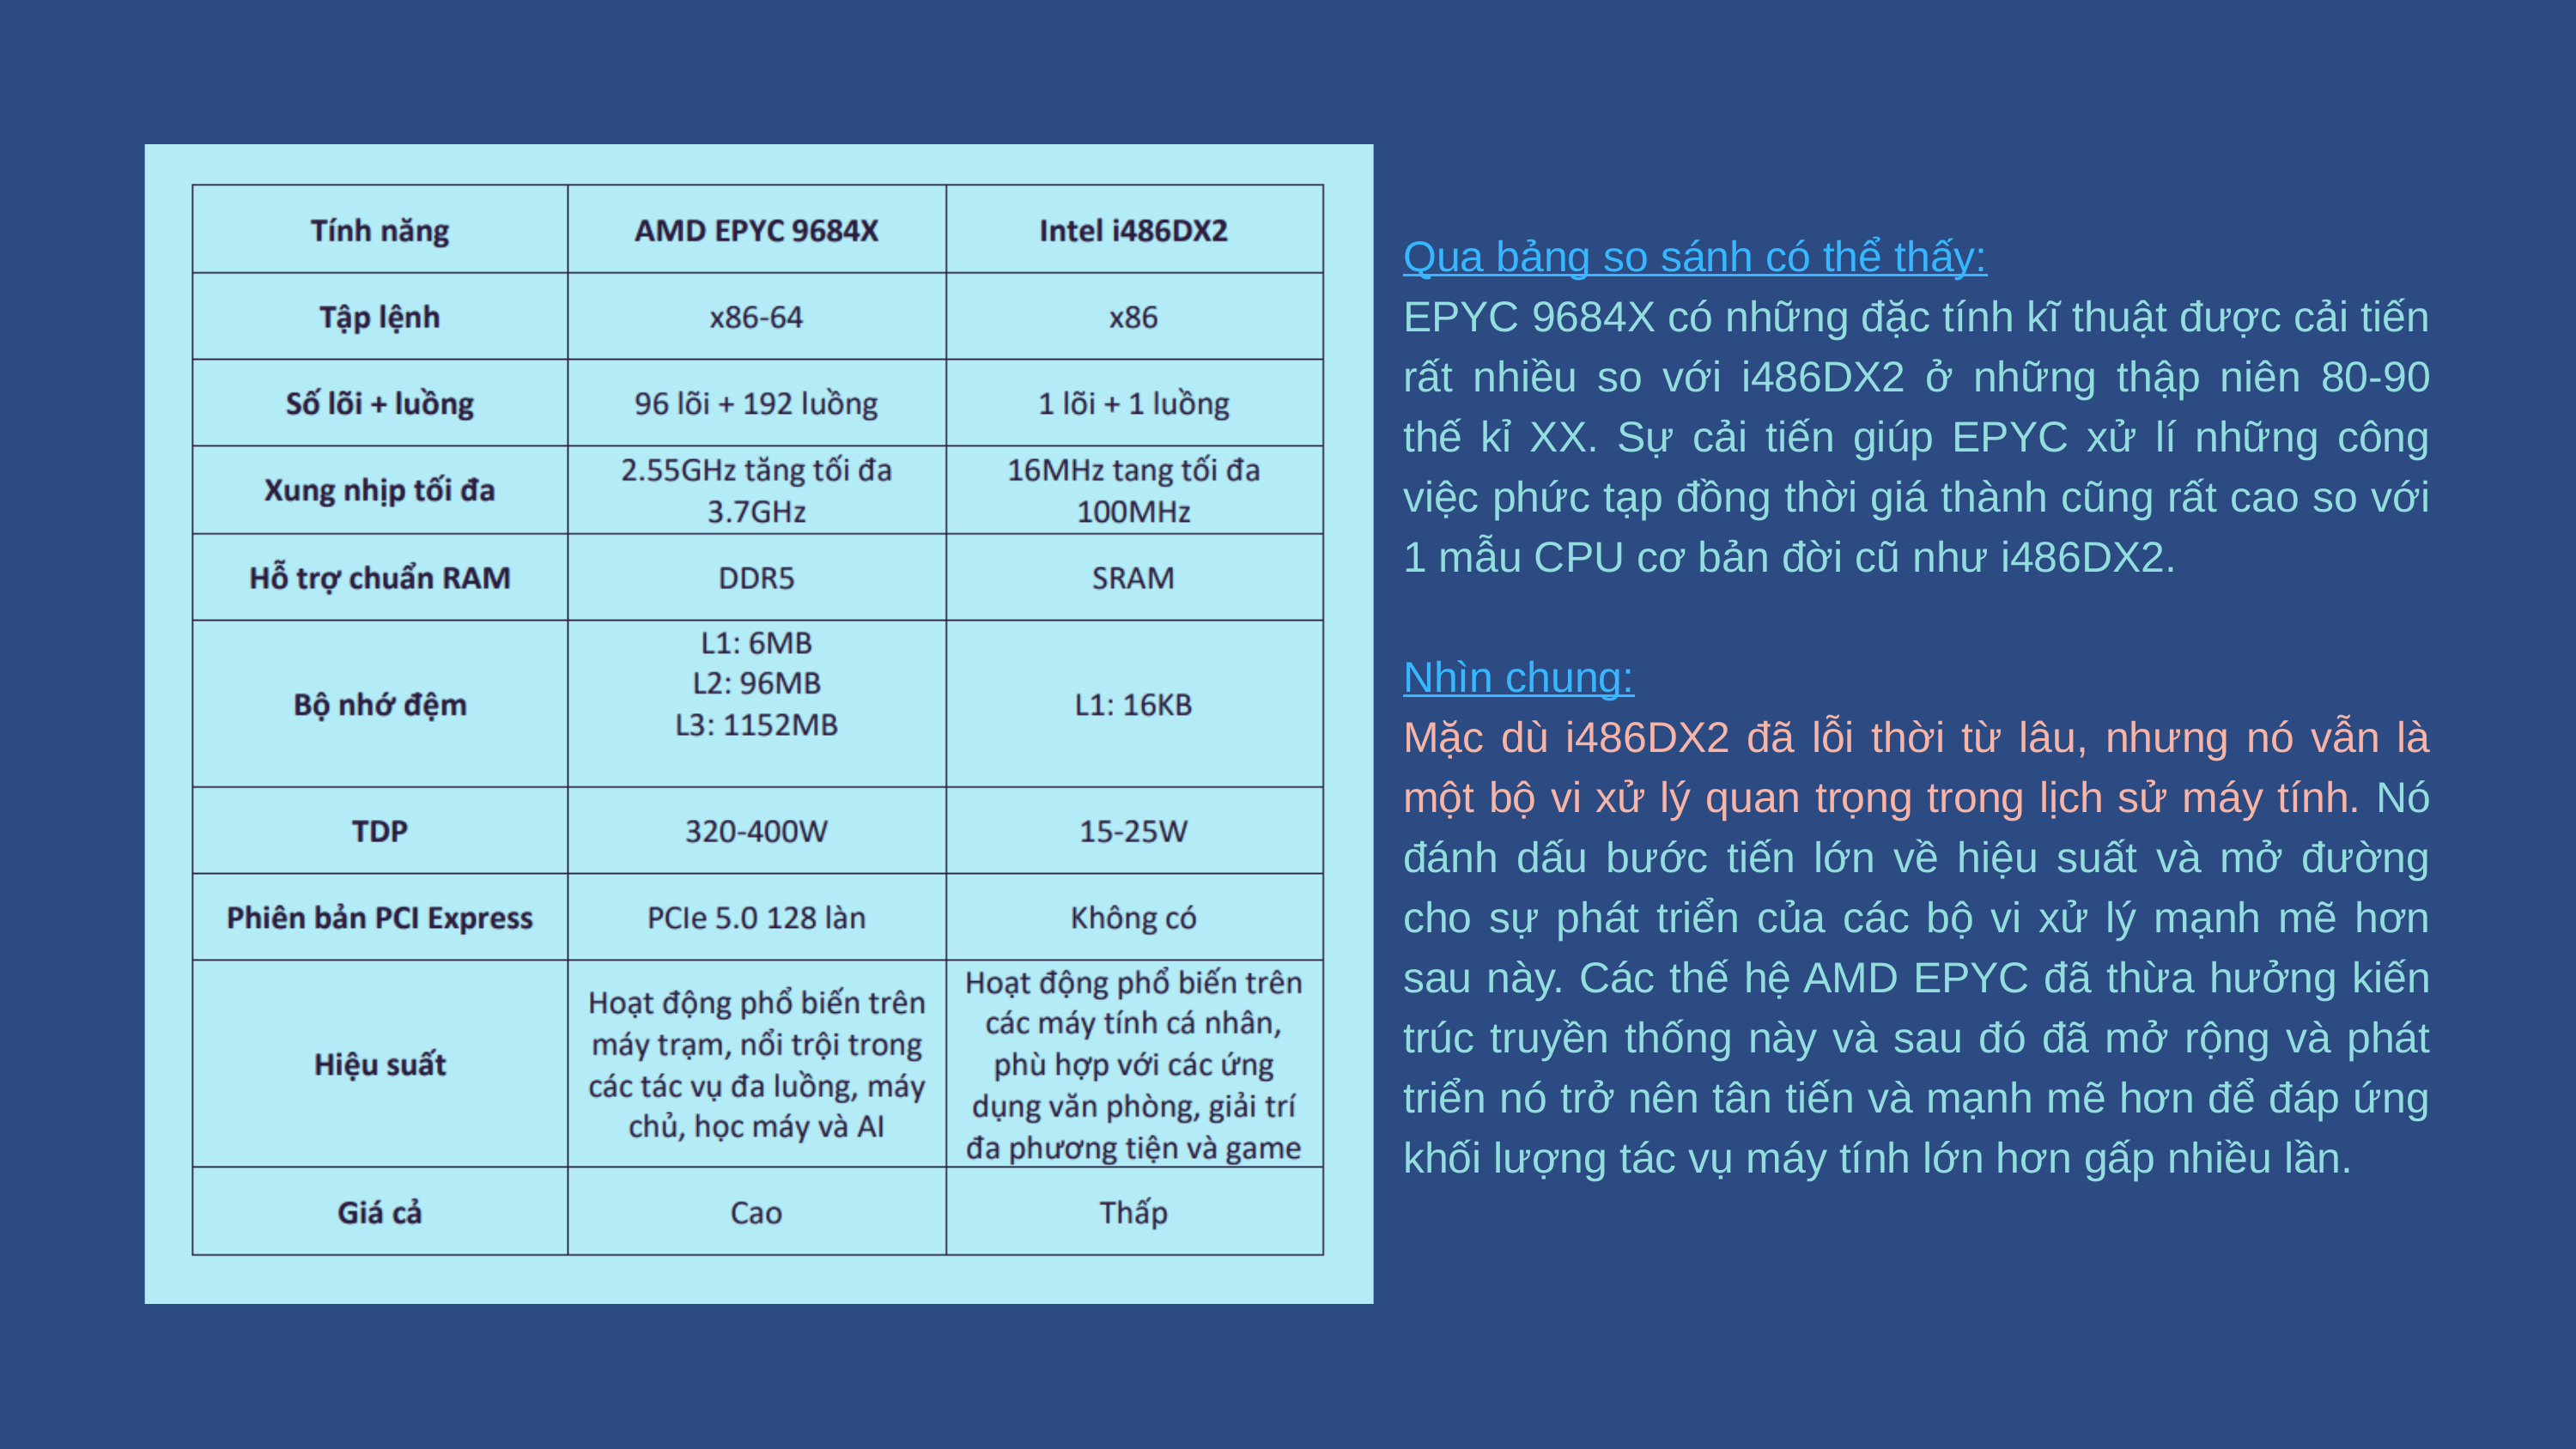

Qua bảng so sánh có thể thấy:
EPYC 9684X có những đặc tính kĩ thuật được cải tiến rất nhiều so với i486DX2 ở những thập niên 80-90 thế kỉ XX. Sự cải tiến giúp EPYC xử lí những công việc phức tạp đồng thời giá thành cũng rất cao so với 1 mẫu CPU cơ bản đời cũ như i486DX2.

Nhìn chung:
Mặc dù i486DX2 đã lỗi thời từ lâu, nhưng nó vẫn là một bộ vi xử lý quan trọng trong lịch sử máy tính. Nó đánh dấu bước tiến lớn về hiệu suất và mở đường cho sự phát triển của các bộ vi xử lý mạnh mẽ hơn sau này. Các thế hệ AMD EPYC đã thừa hưởng kiến trúc truyền thống này và sau đó đã mở rộng và phát triển nó trở nên tân tiến và mạnh mẽ hơn để đáp ứng khối lượng tác vụ máy tính lớn hơn gấp nhiều lần.